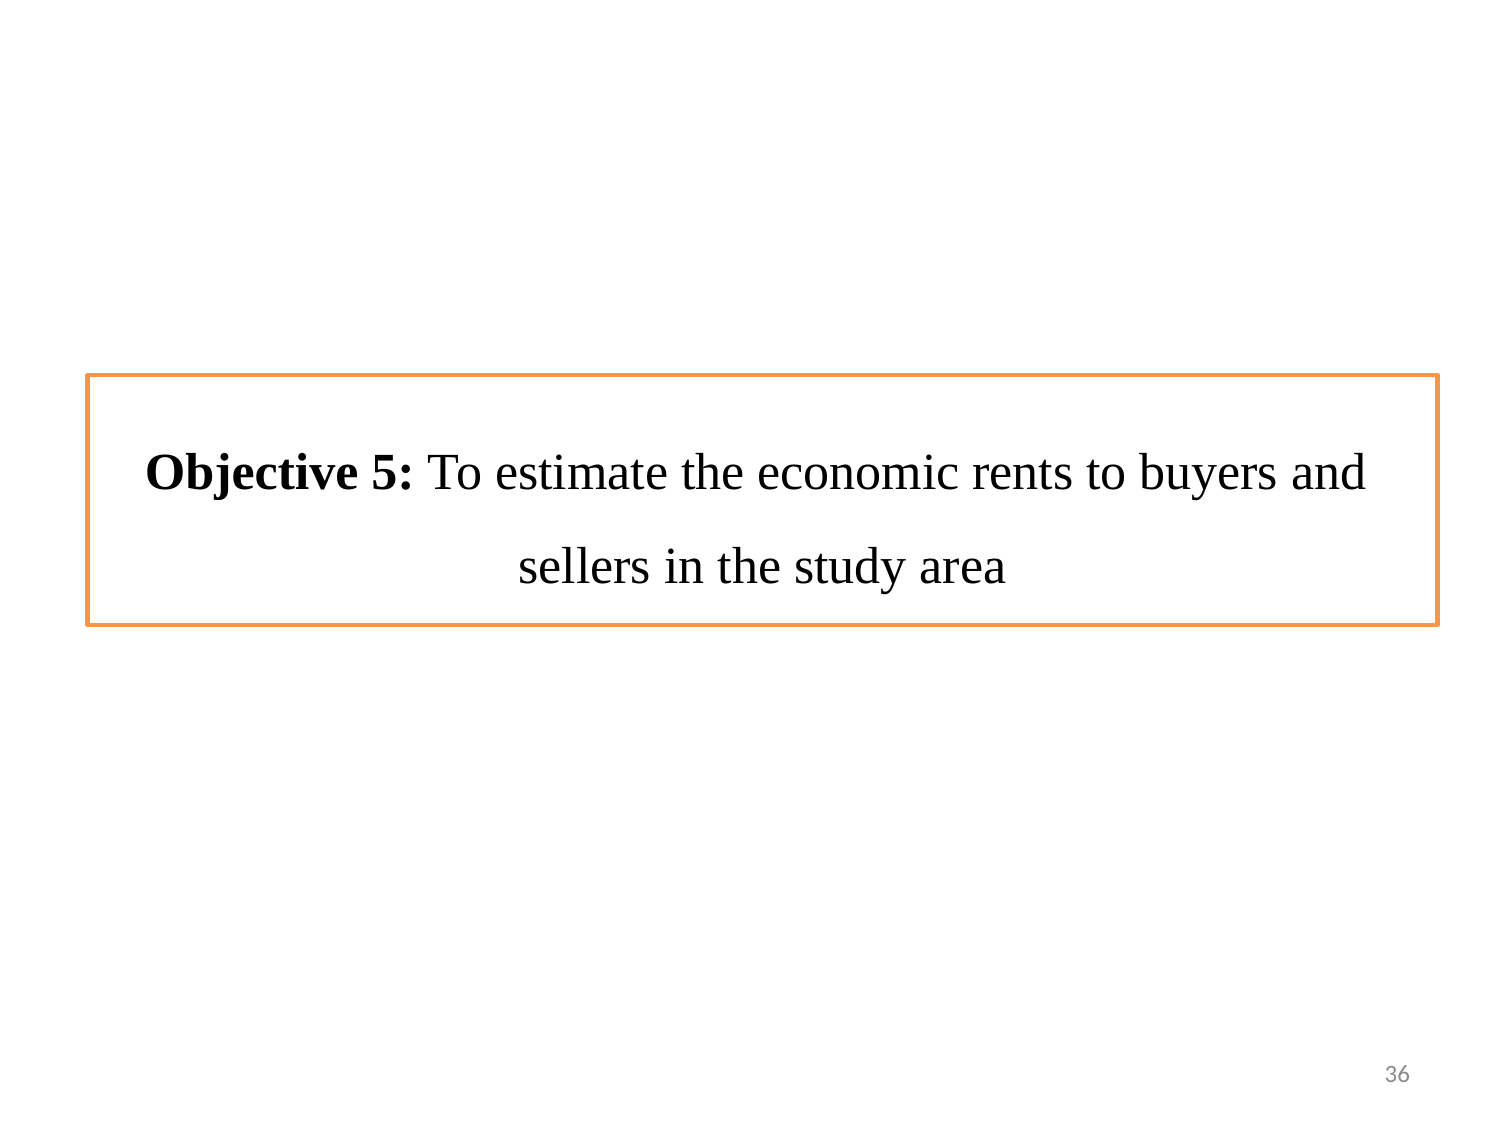

# Objective 5: To estimate the economic rents to buyers and sellers in the study area
36